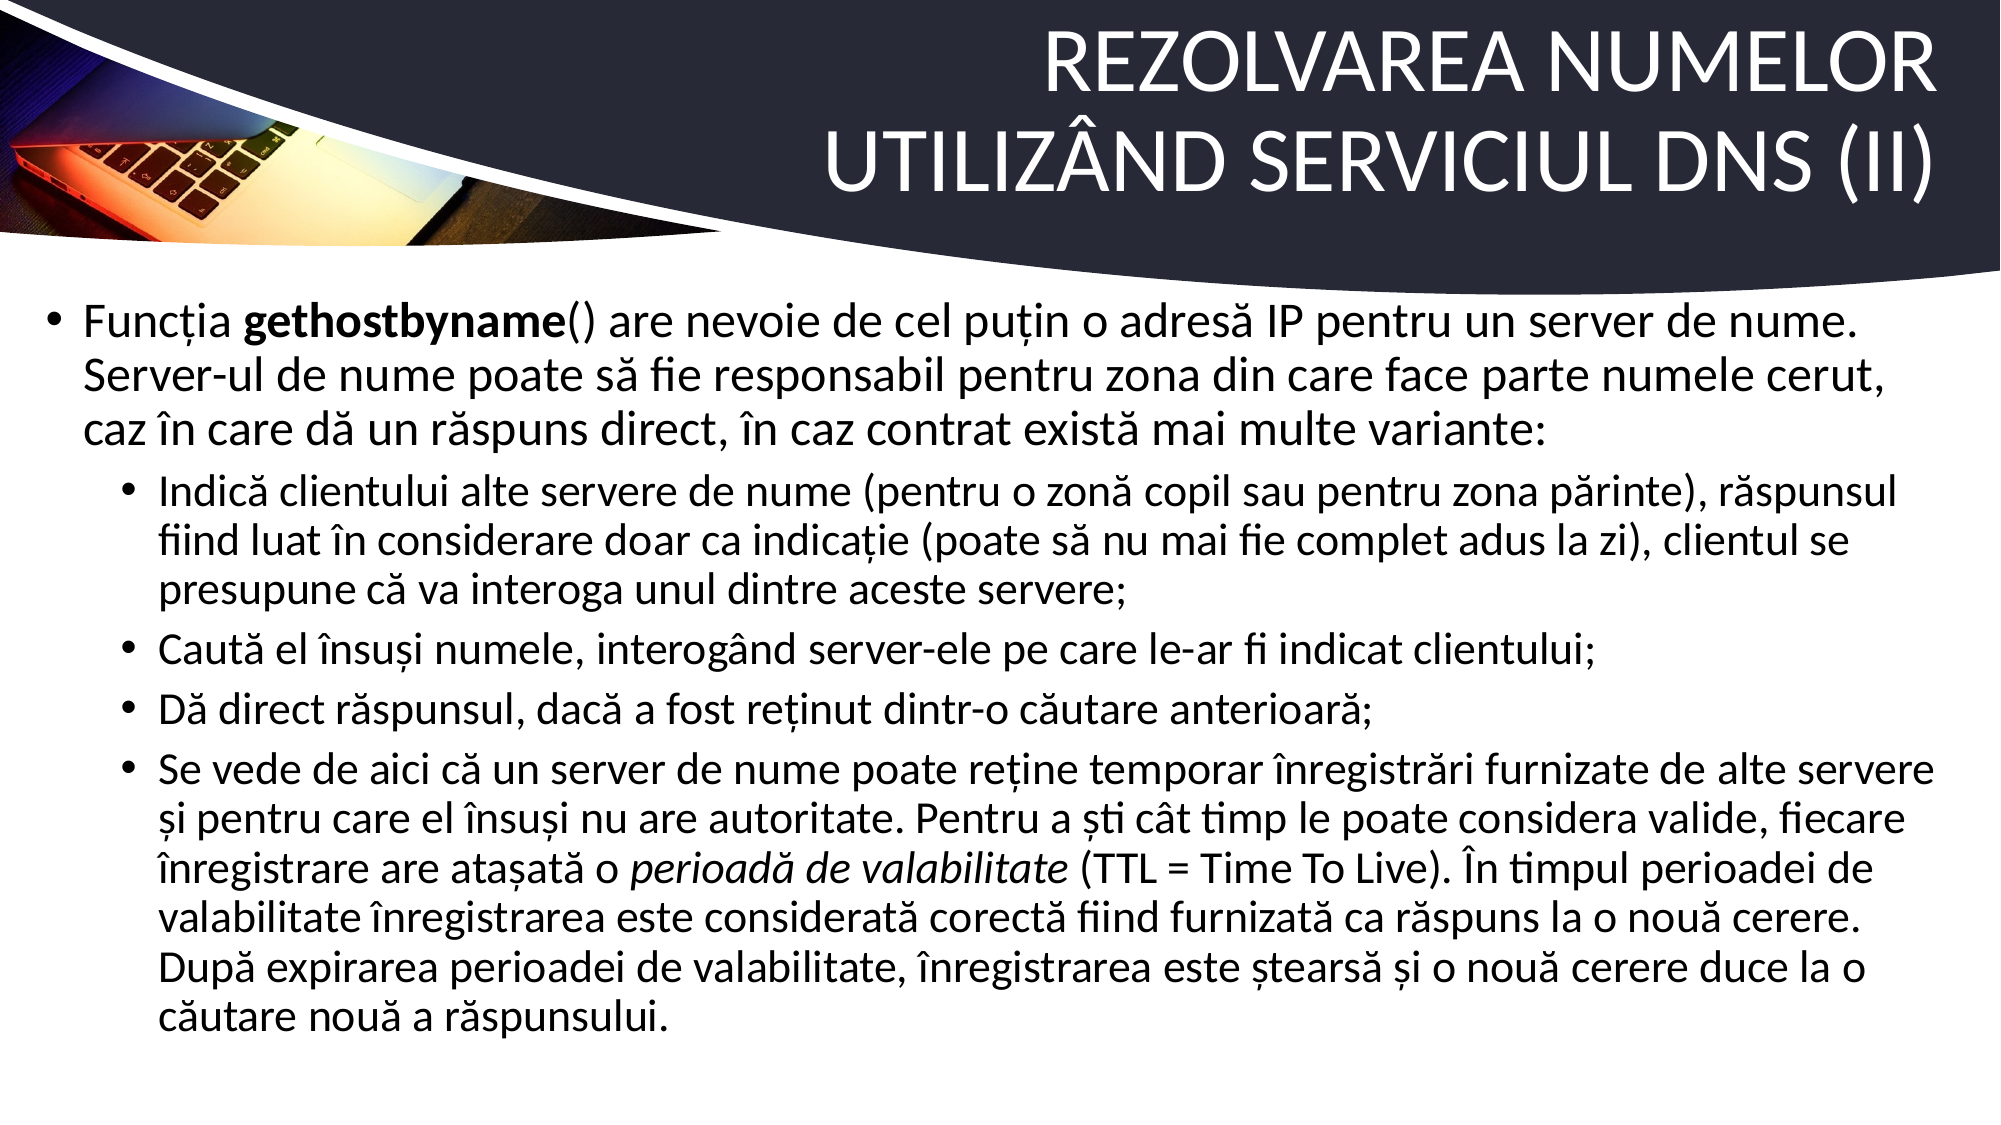

# Rezolvarea numelor utilizând serviciul DNS (II)
Funcția gethostbyname() are nevoie de cel puțin o adresă IP pentru un server de nume. Server-ul de nume poate să fie responsabil pentru zona din care face parte numele cerut, caz în care dă un răspuns direct, în caz contrat există mai multe variante:
Indică clientului alte servere de nume (pentru o zonă copil sau pentru zona părinte), răspunsul fiind luat în considerare doar ca indicație (poate să nu mai fie complet adus la zi), clientul se presupune că va interoga unul dintre aceste servere;
Caută el însuși numele, interogând server-ele pe care le-ar fi indicat clientului;
Dă direct răspunsul, dacă a fost reținut dintr-o căutare anterioară;
Se vede de aici că un server de nume poate reține temporar înregistrări furnizate de alte servere și pentru care el însuși nu are autoritate. Pentru a ști cât timp le poate considera valide, fiecare înregistrare are atașată o perioadă de valabilitate (TTL = Time To Live). În timpul perioadei de valabilitate înregistrarea este considerată corectă fiind furnizată ca răspuns la o nouă cerere. După expirarea perioadei de valabilitate, înregistrarea este ștearsă și o nouă cerere duce la o căutare nouă a răspunsului.